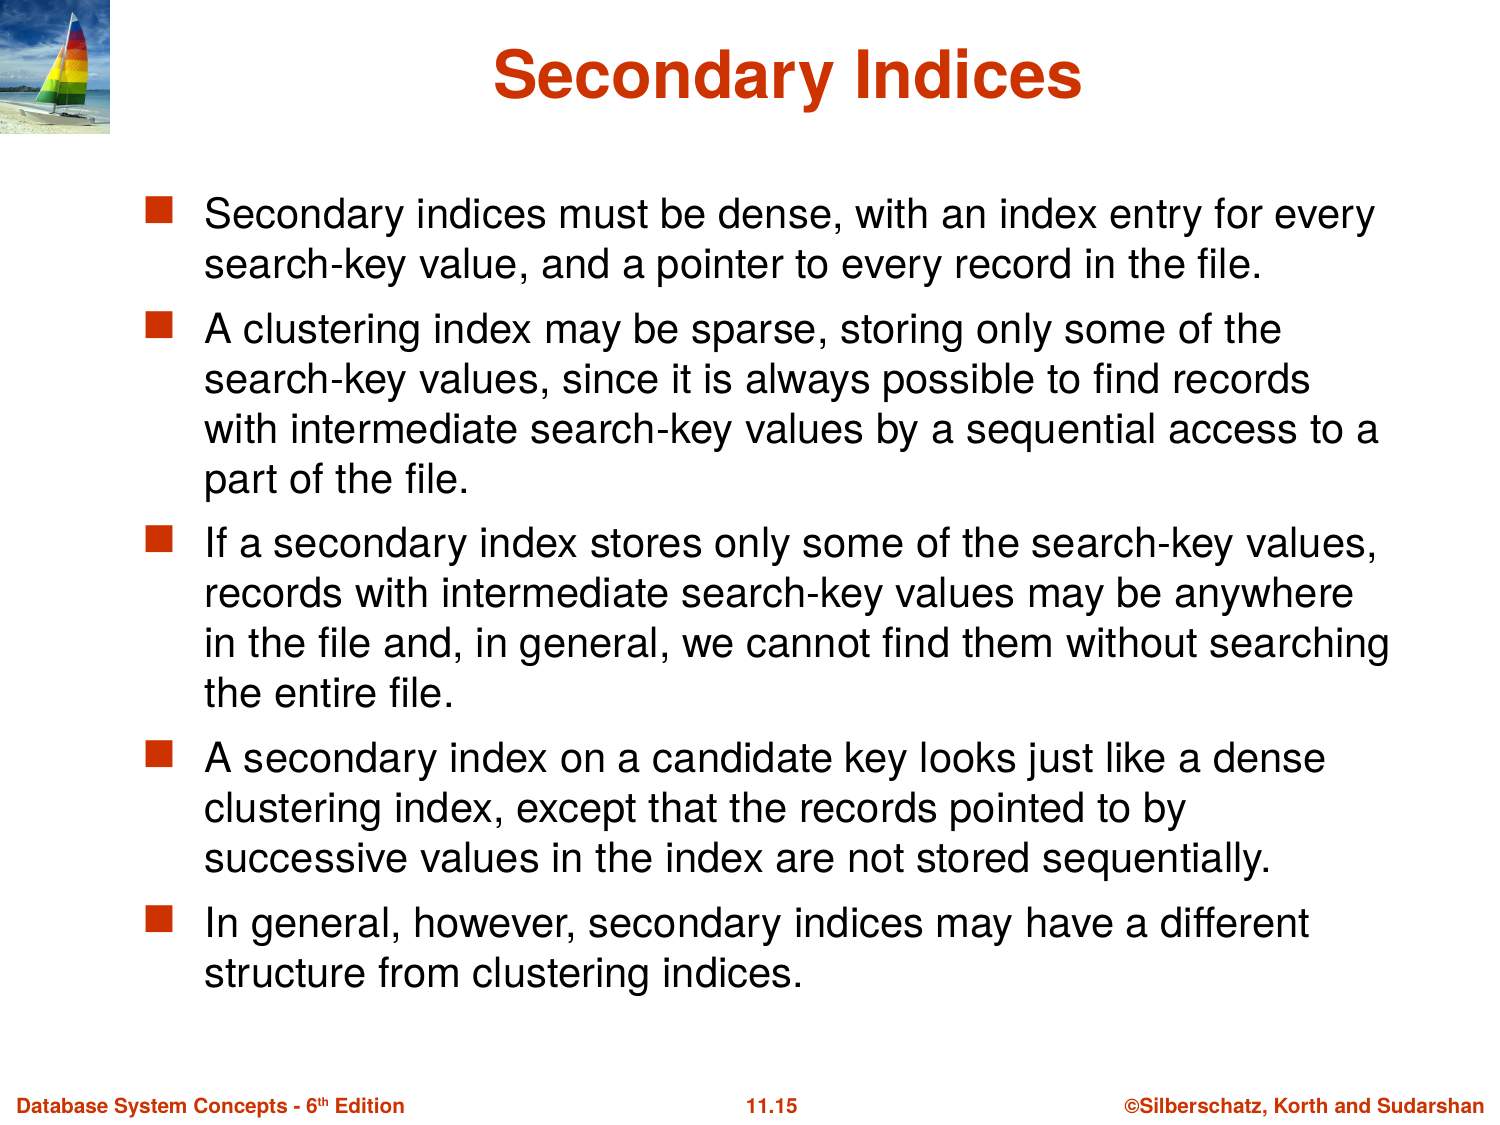

# Secondary Indices
Secondary indices must be dense, with an index entry for every search-key value, and a pointer to every record in the file.
A clustering index may be sparse, storing only some of the search-key values, since it is always possible to find records with intermediate search-key values by a sequential access to a part of the file.
If a secondary index stores only some of the search-key values, records with intermediate search-key values may be anywhere in the file and, in general, we cannot find them without searching the entire file.
A secondary index on a candidate key looks just like a dense clustering index, except that the records pointed to by successive values in the index are not stored sequentially.
In general, however, secondary indices may have a different structure from clustering indices.